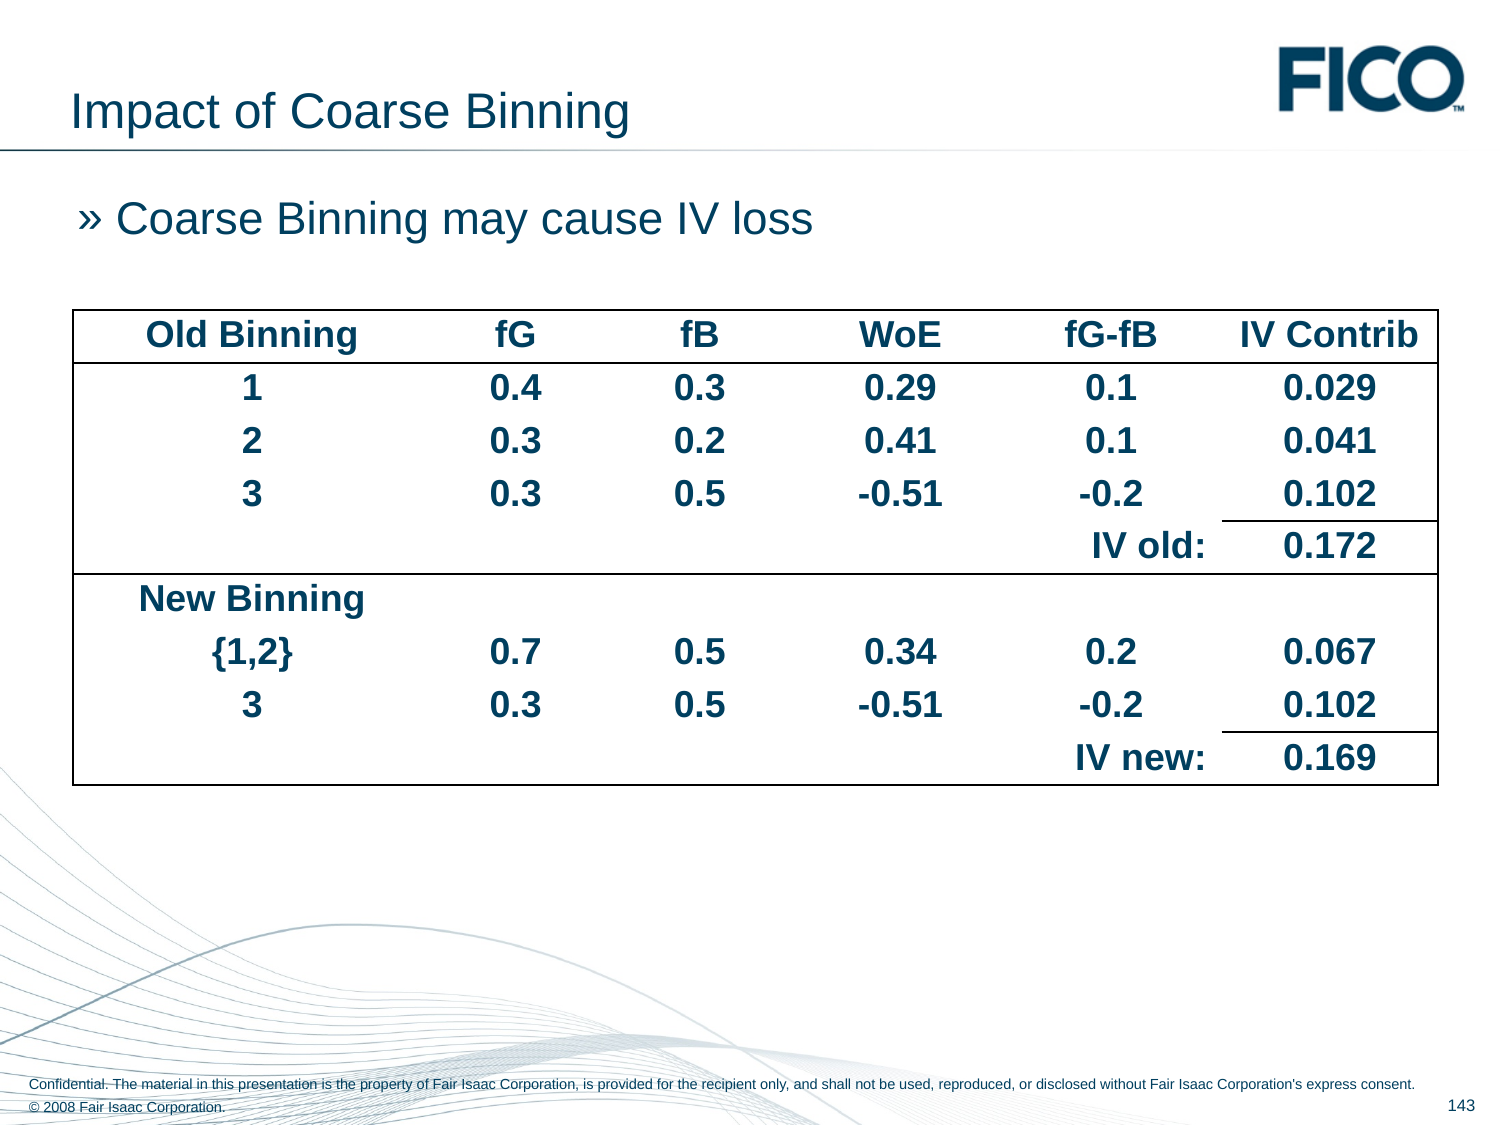

# Impact of Coarse Binning
Coarse Binning may cause IV loss
| Old Binning | fG | fB | WoE | fG-fB | IV Contrib |
| --- | --- | --- | --- | --- | --- |
| 1 | 0.4 | 0.3 | 0.29 | 0.1 | 0.029 |
| 2 | 0.3 | 0.2 | 0.41 | 0.1 | 0.041 |
| 3 | 0.3 | 0.5 | -0.51 | -0.2 | 0.102 |
|  |  |  |  | IV old: | 0.172 |
| New Binning |  |  |  |  |  |
| {1,2} | 0.7 | 0.5 | 0.34 | 0.2 | 0.067 |
| 3 | 0.3 | 0.5 | -0.51 | -0.2 | 0.102 |
|  |  |  |  | IV new: | 0.169 |